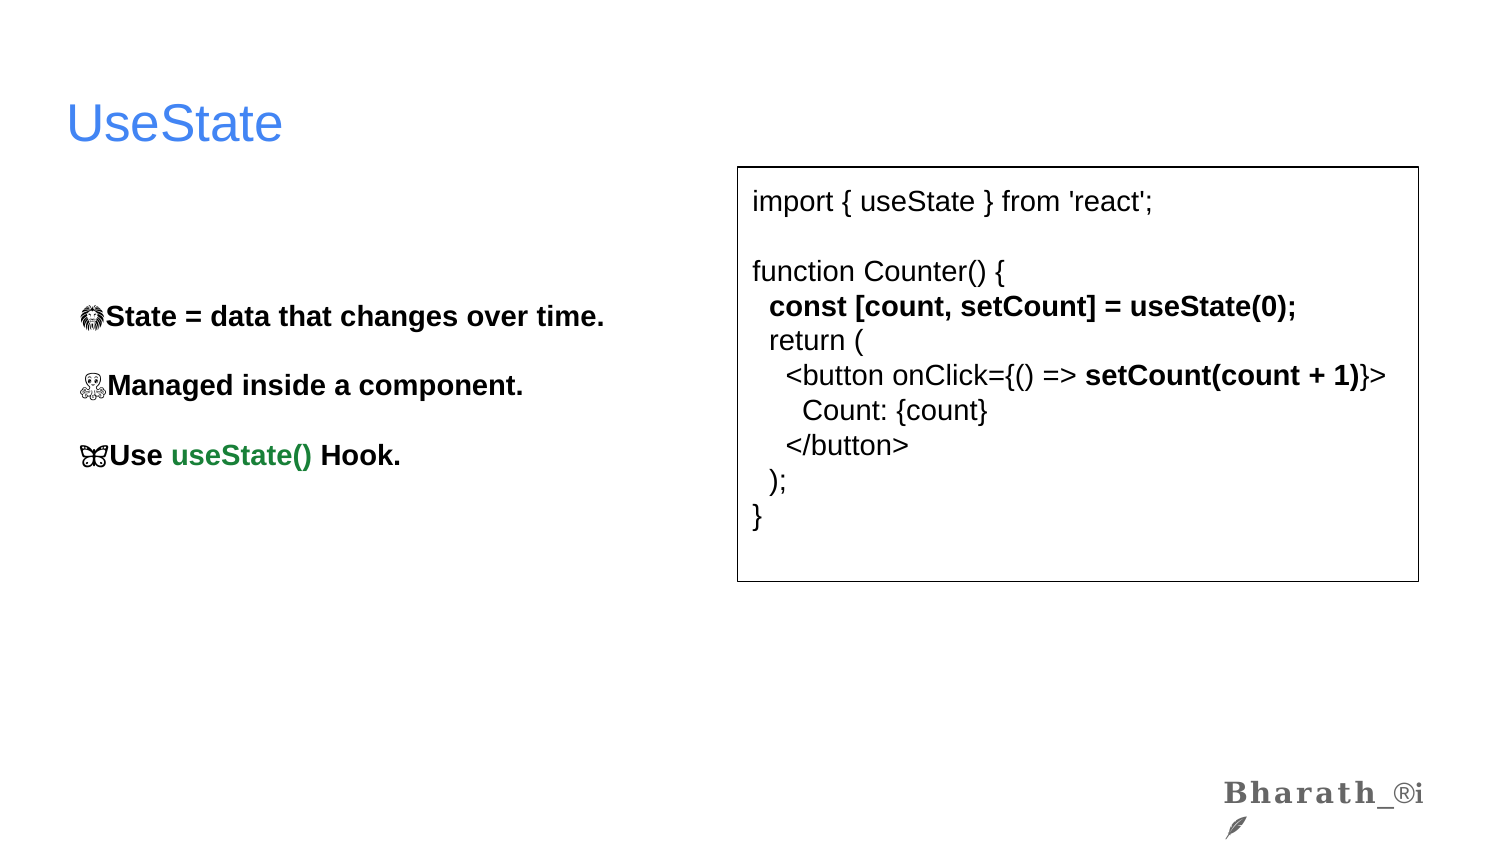

# UseState
import { useState } from 'react';

function Counter() {
  const [count, setCount] = useState(0);
  return (
    <button onClick={() => setCount(count + 1)}>
      Count: {count}
    </button>
  );
}

🦁State = data that changes over time.
🐙Managed inside a component.
🦋Use useState() Hook.
𝐁𝐡𝐚𝐫𝐚𝐭𝐡_®️𝐢 🪶